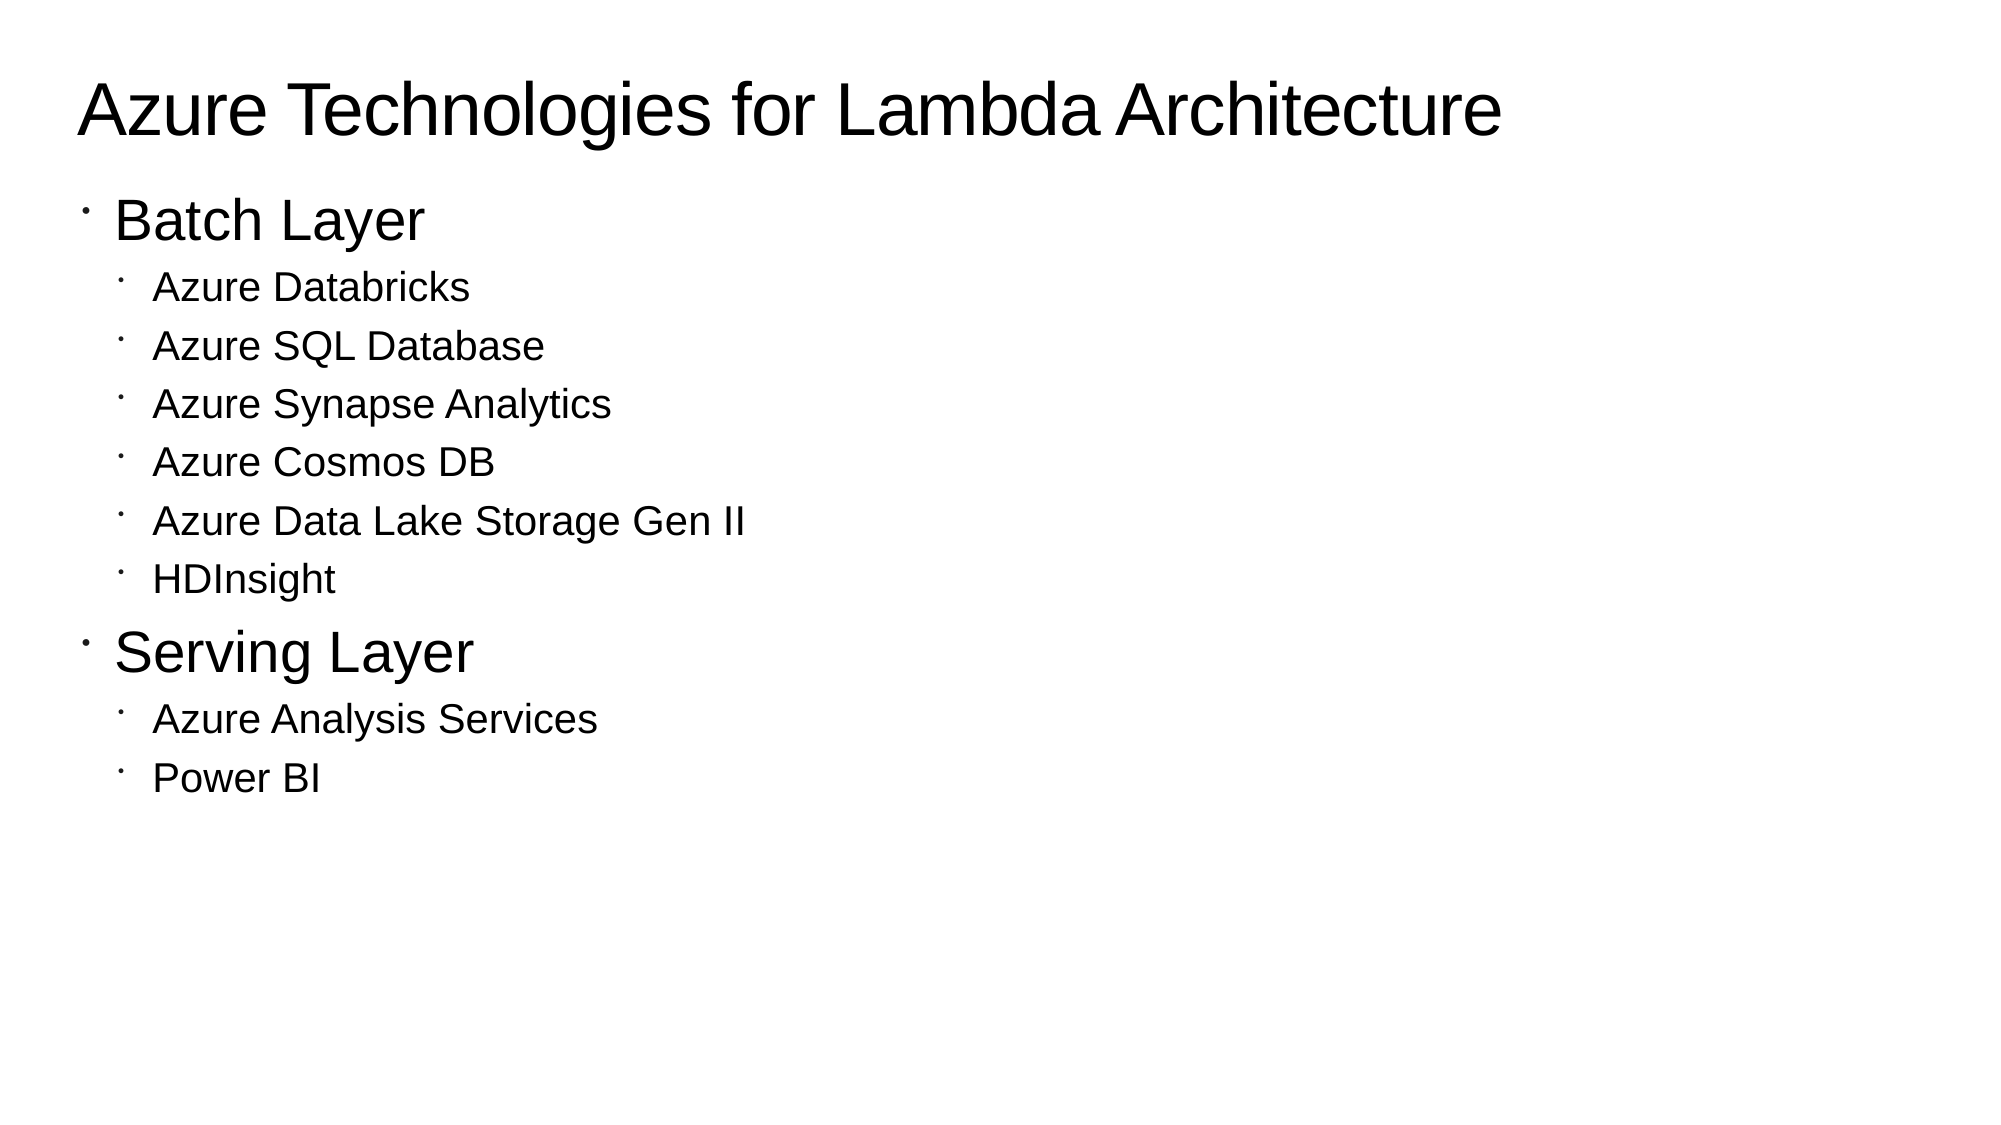

# Azure Technologies for Lambda Architecture
Batch Layer
Azure Databricks
Azure SQL Database
Azure Synapse Analytics
Azure Cosmos DB
Azure Data Lake Storage Gen II
HDInsight
Serving Layer
Azure Analysis Services
Power BI